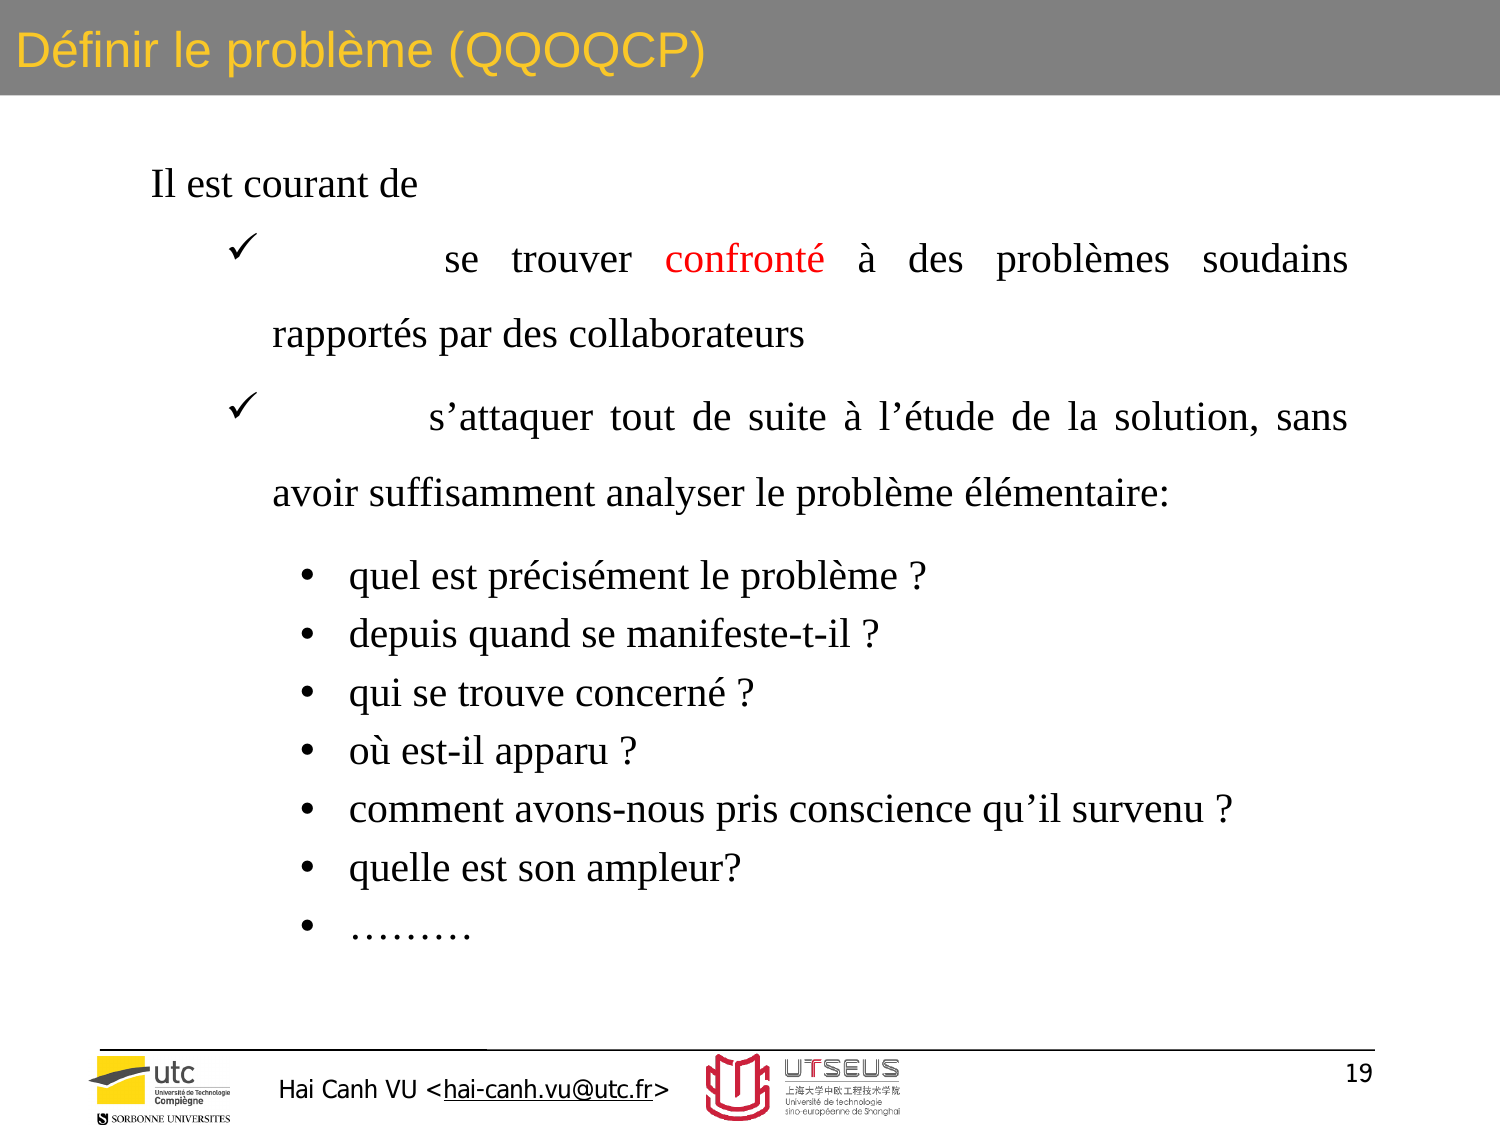

# Définir le problème (QQOQCP)
Il est courant de
 	se trouver confronté à des problèmes soudains rapportés par des collaborateurs
 	s’attaquer tout de suite à l’étude de la solution, sans avoir suffisamment analyser le problème élémentaire:
 quel est précisément le problème ?
 depuis quand se manifeste-t-il ?
 qui se trouve concerné ?
 où est-il apparu ?
 comment avons-nous pris conscience qu’il survenu ?
 quelle est son ampleur?
 ………
19